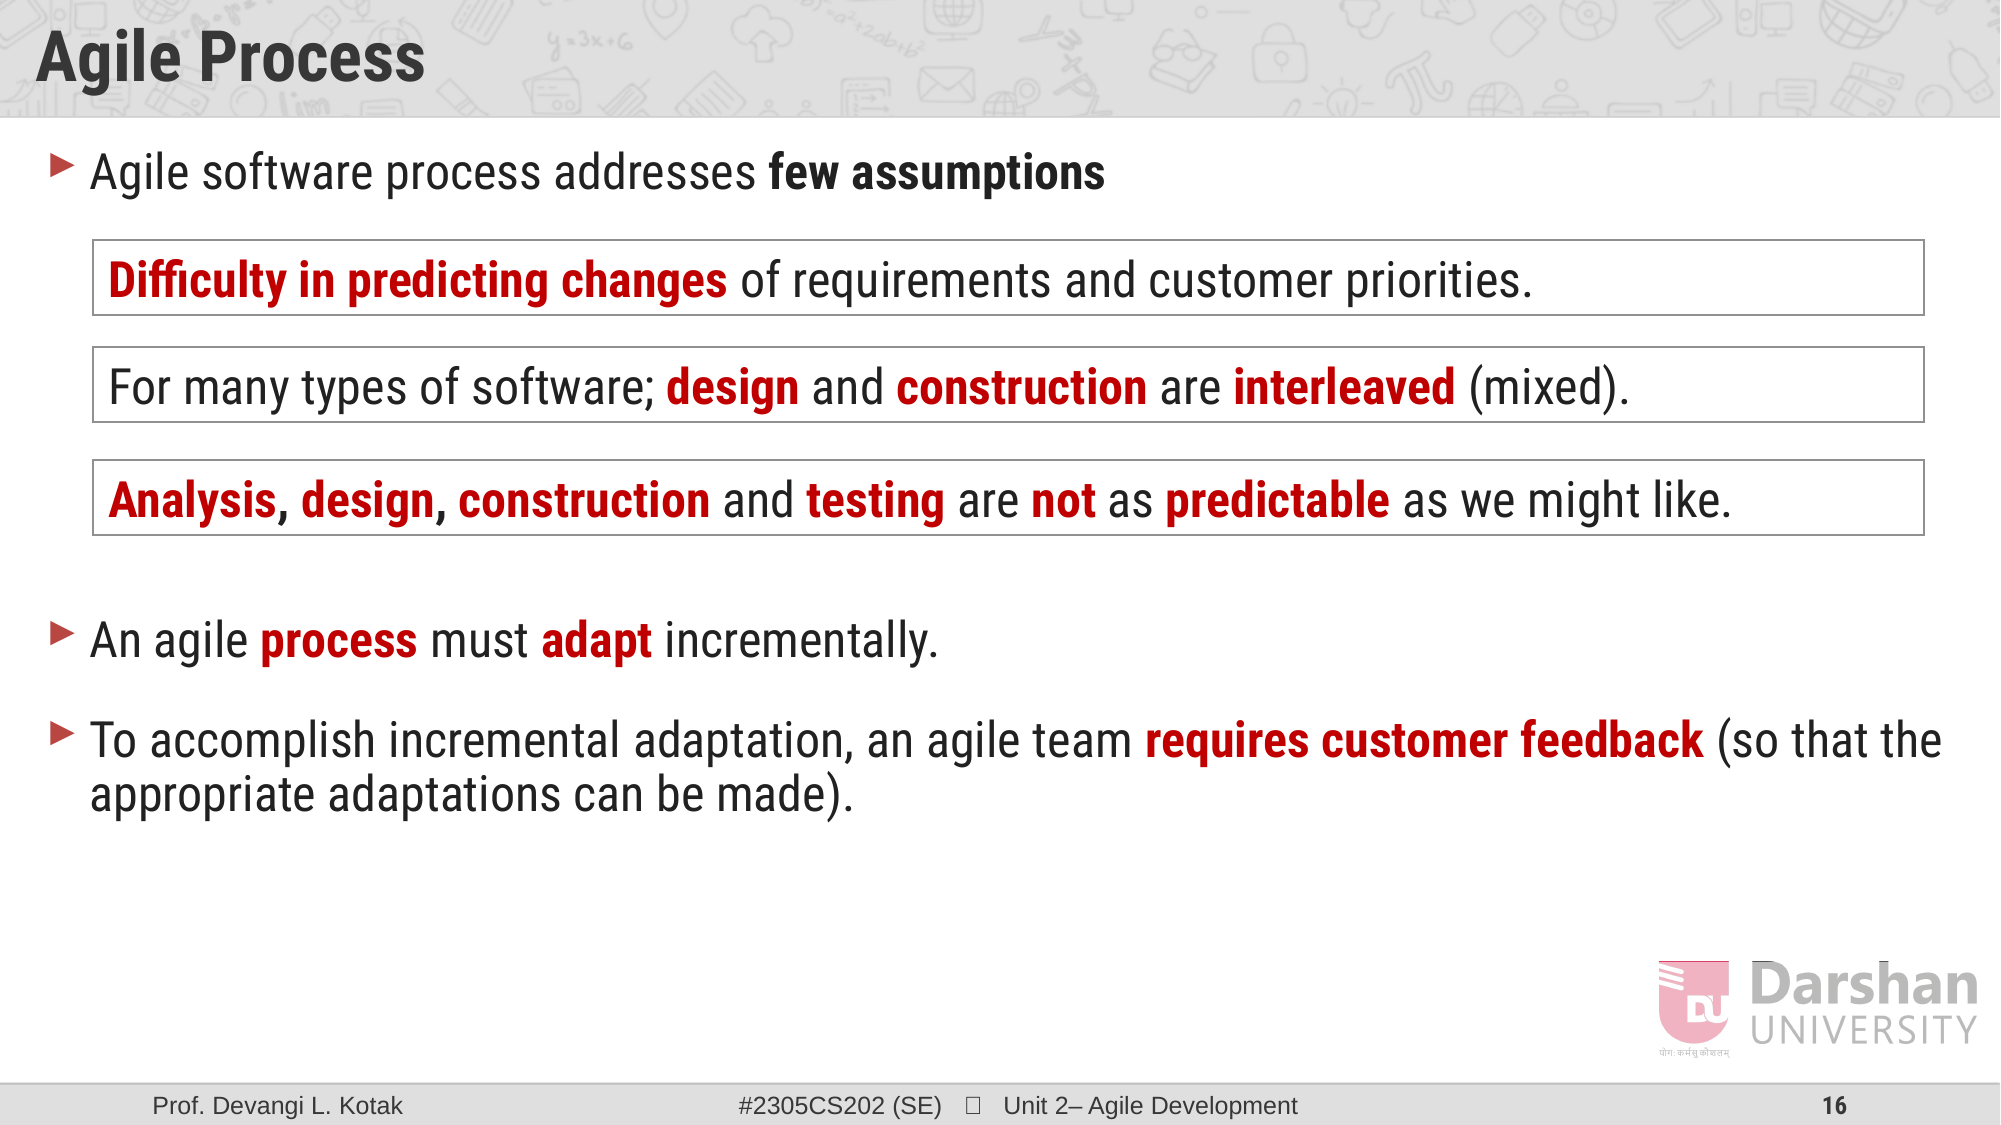

# Agile Process
Agile software process addresses few assumptions

Difficulty in predicting changes of requirements and customer priorities.
For many types of software; design and construction are interleaved (mixed).
Analysis, design, construction and testing are not as predictable as we might like.
An agile process must adapt incrementally.
To accomplish incremental adaptation, an agile team requires customer feedback (so that the appropriate adaptations can be made).